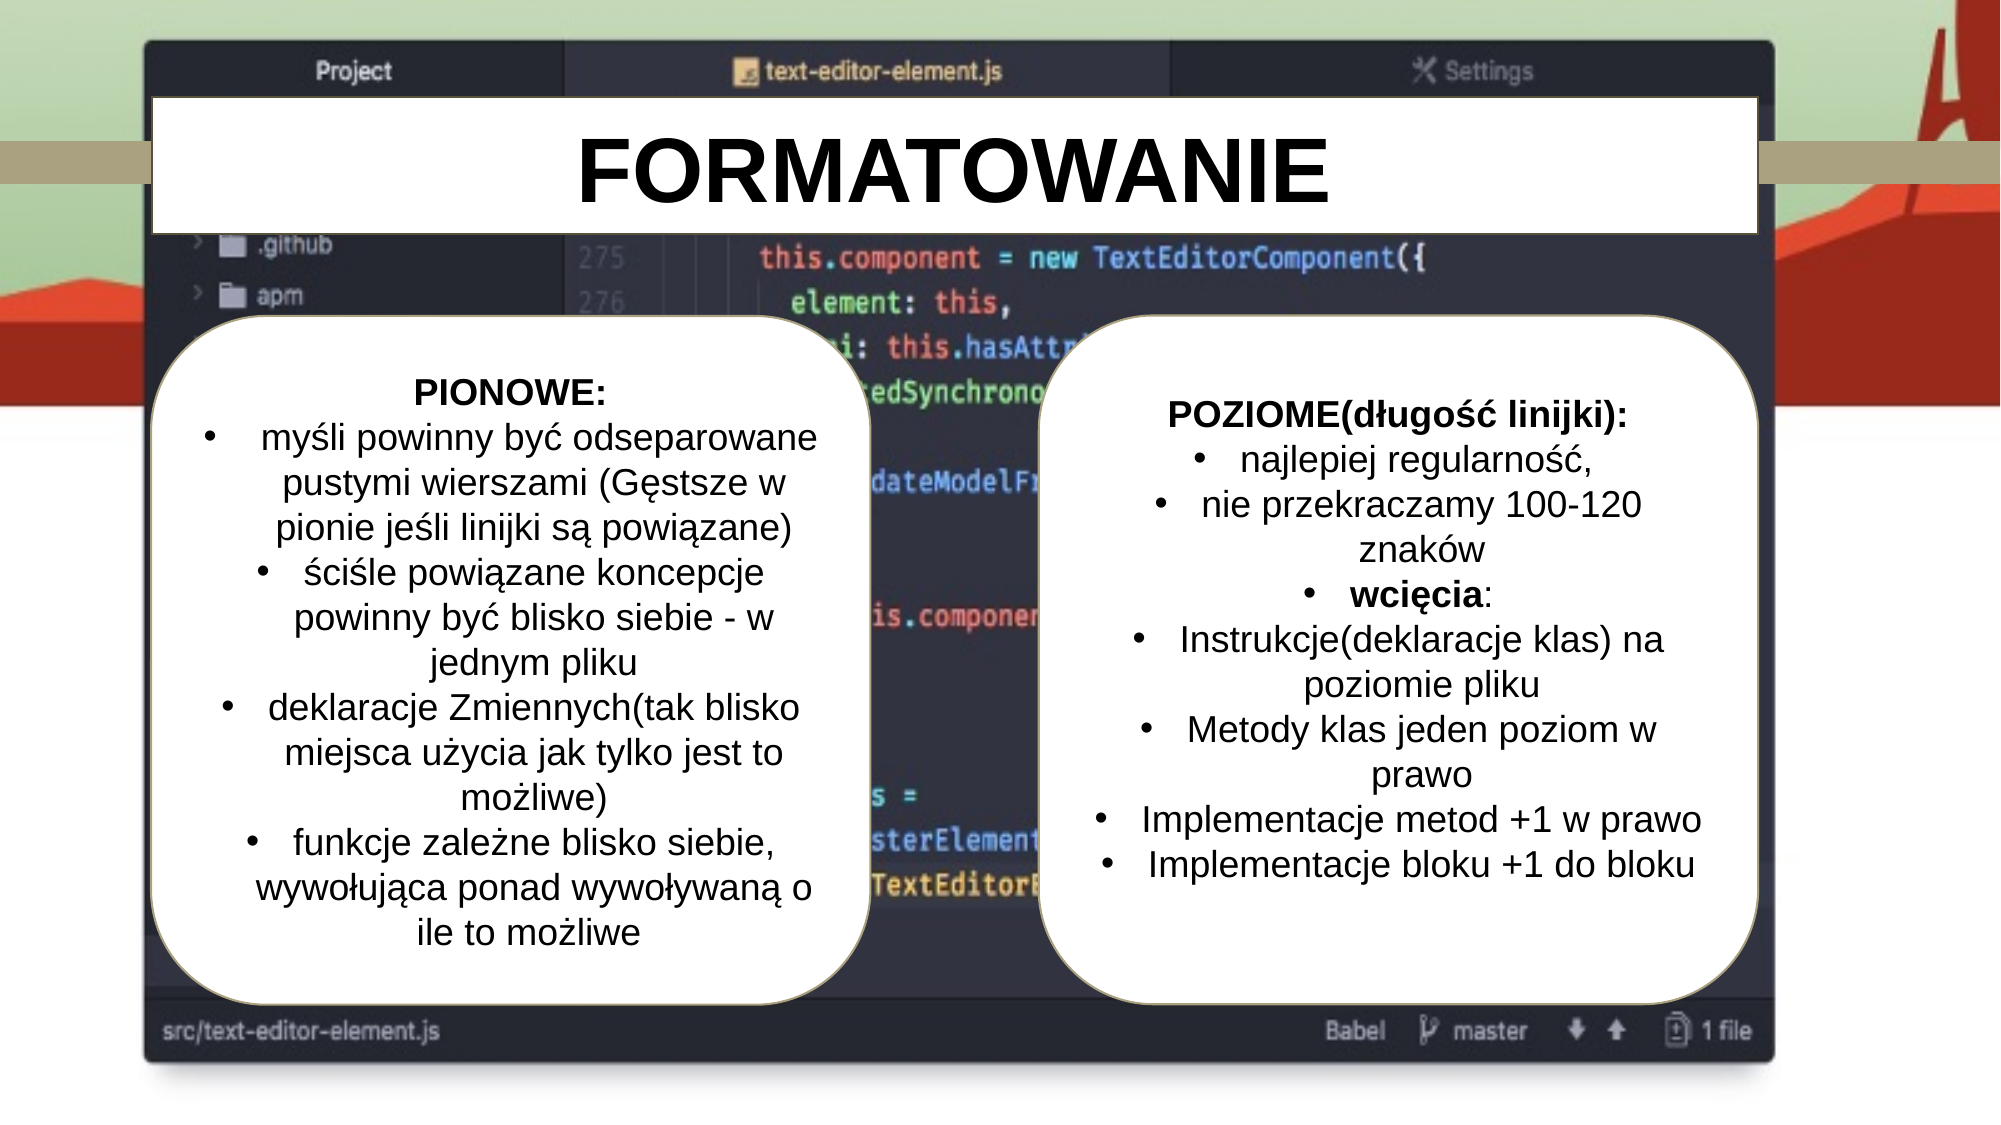

FORMATOWANIE

POZIOME(długość linijki):
najlepiej regularność,
nie przekraczamy 100-120 znaków
wcięcia:
Instrukcje(deklaracje klas) na poziomie pliku
Metody klas jeden poziom w prawo
Implementacje metod +1 w prawo
Implementacje bloku +1 do bloku

PIONOWE:
 myśli powinny być odseparowane pustymi wierszami (Gęstsze w pionie jeśli linijki są powiązane)
ściśle powiązane koncepcje powinny być blisko siebie - w jednym pliku
deklaracje Zmiennych(tak blisko miejsca użycia jak tylko jest to możliwe)
funkcje zależne blisko siebie, wywołująca ponad wywoływaną o ile to możliwe